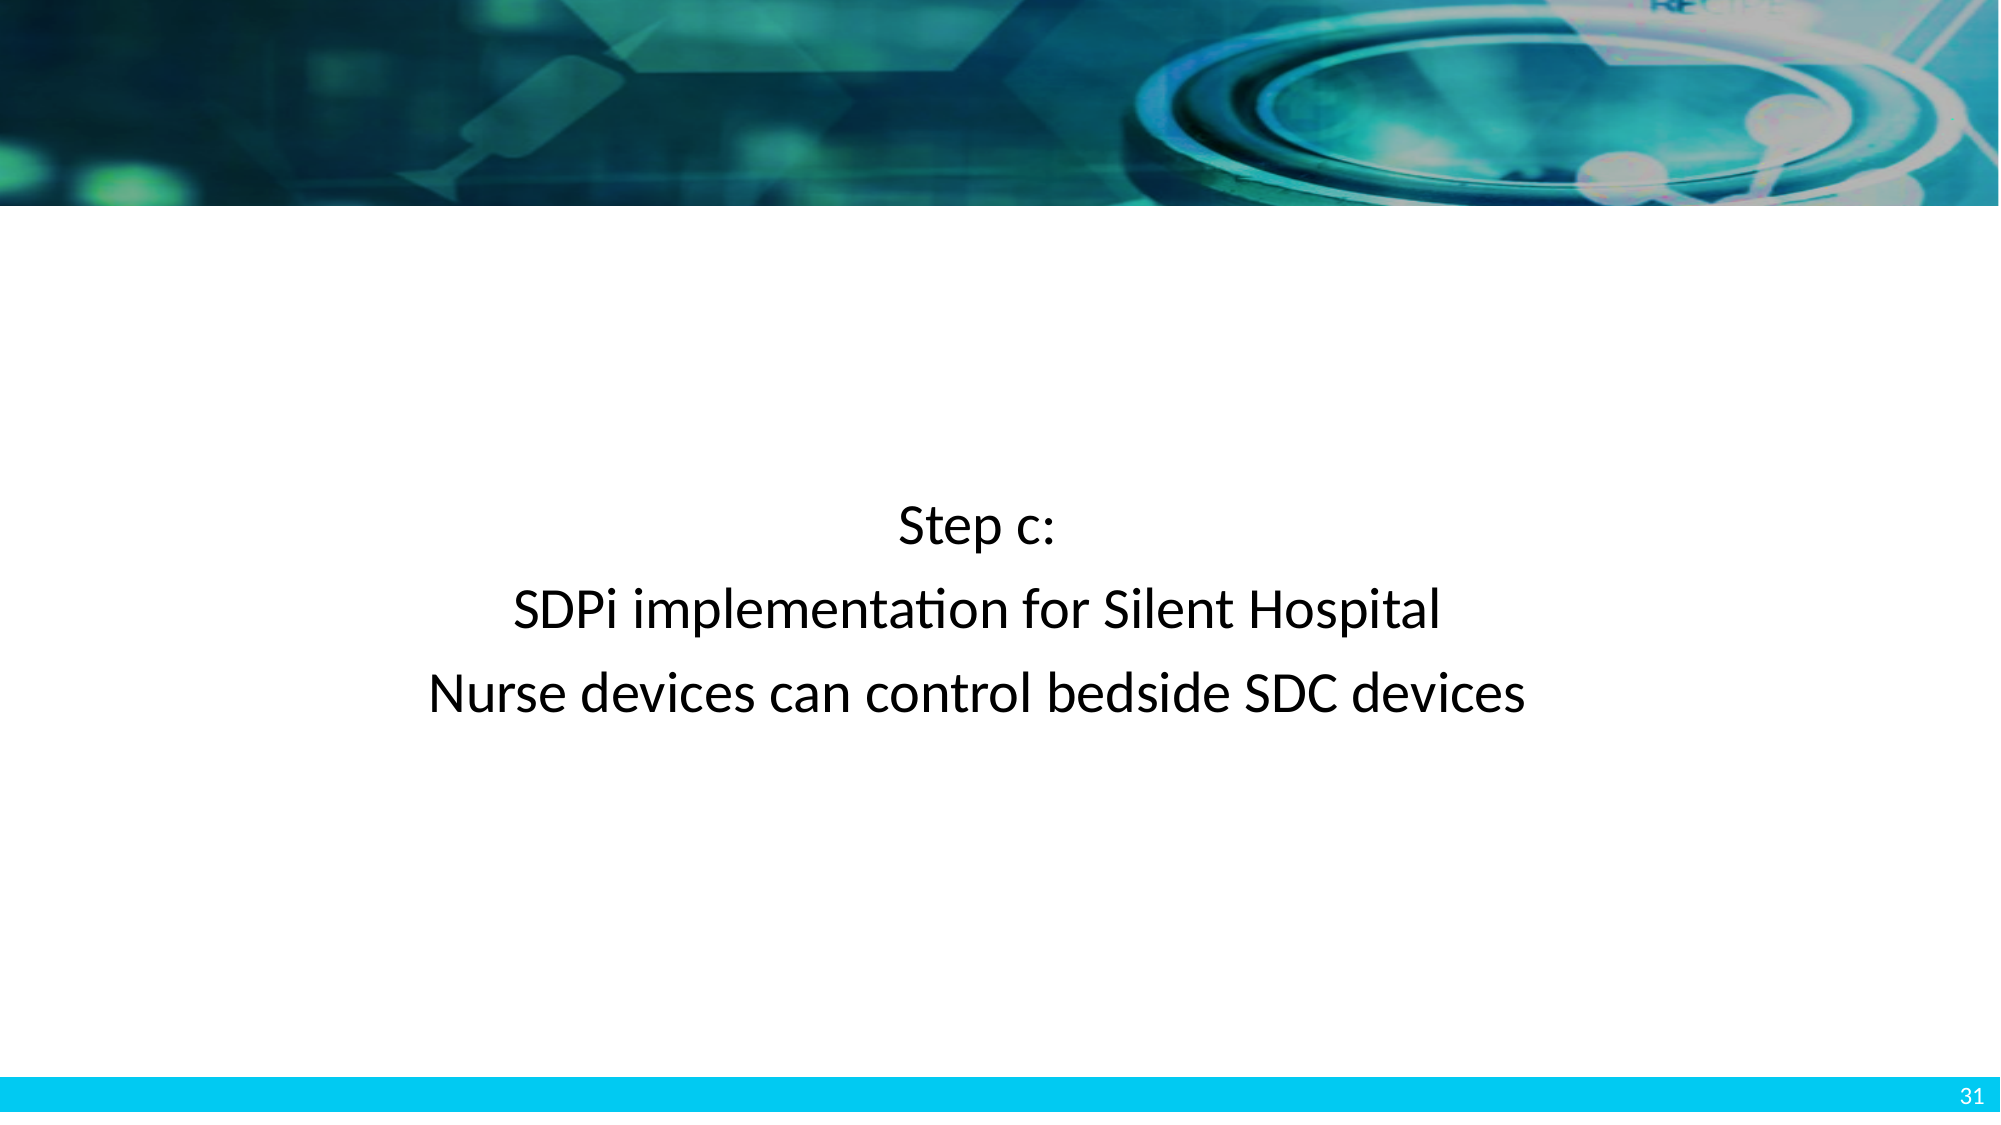

#
Step c:
SDPi implementation for Silent Hospital
Nurse devices can control bedside SDC devices
31